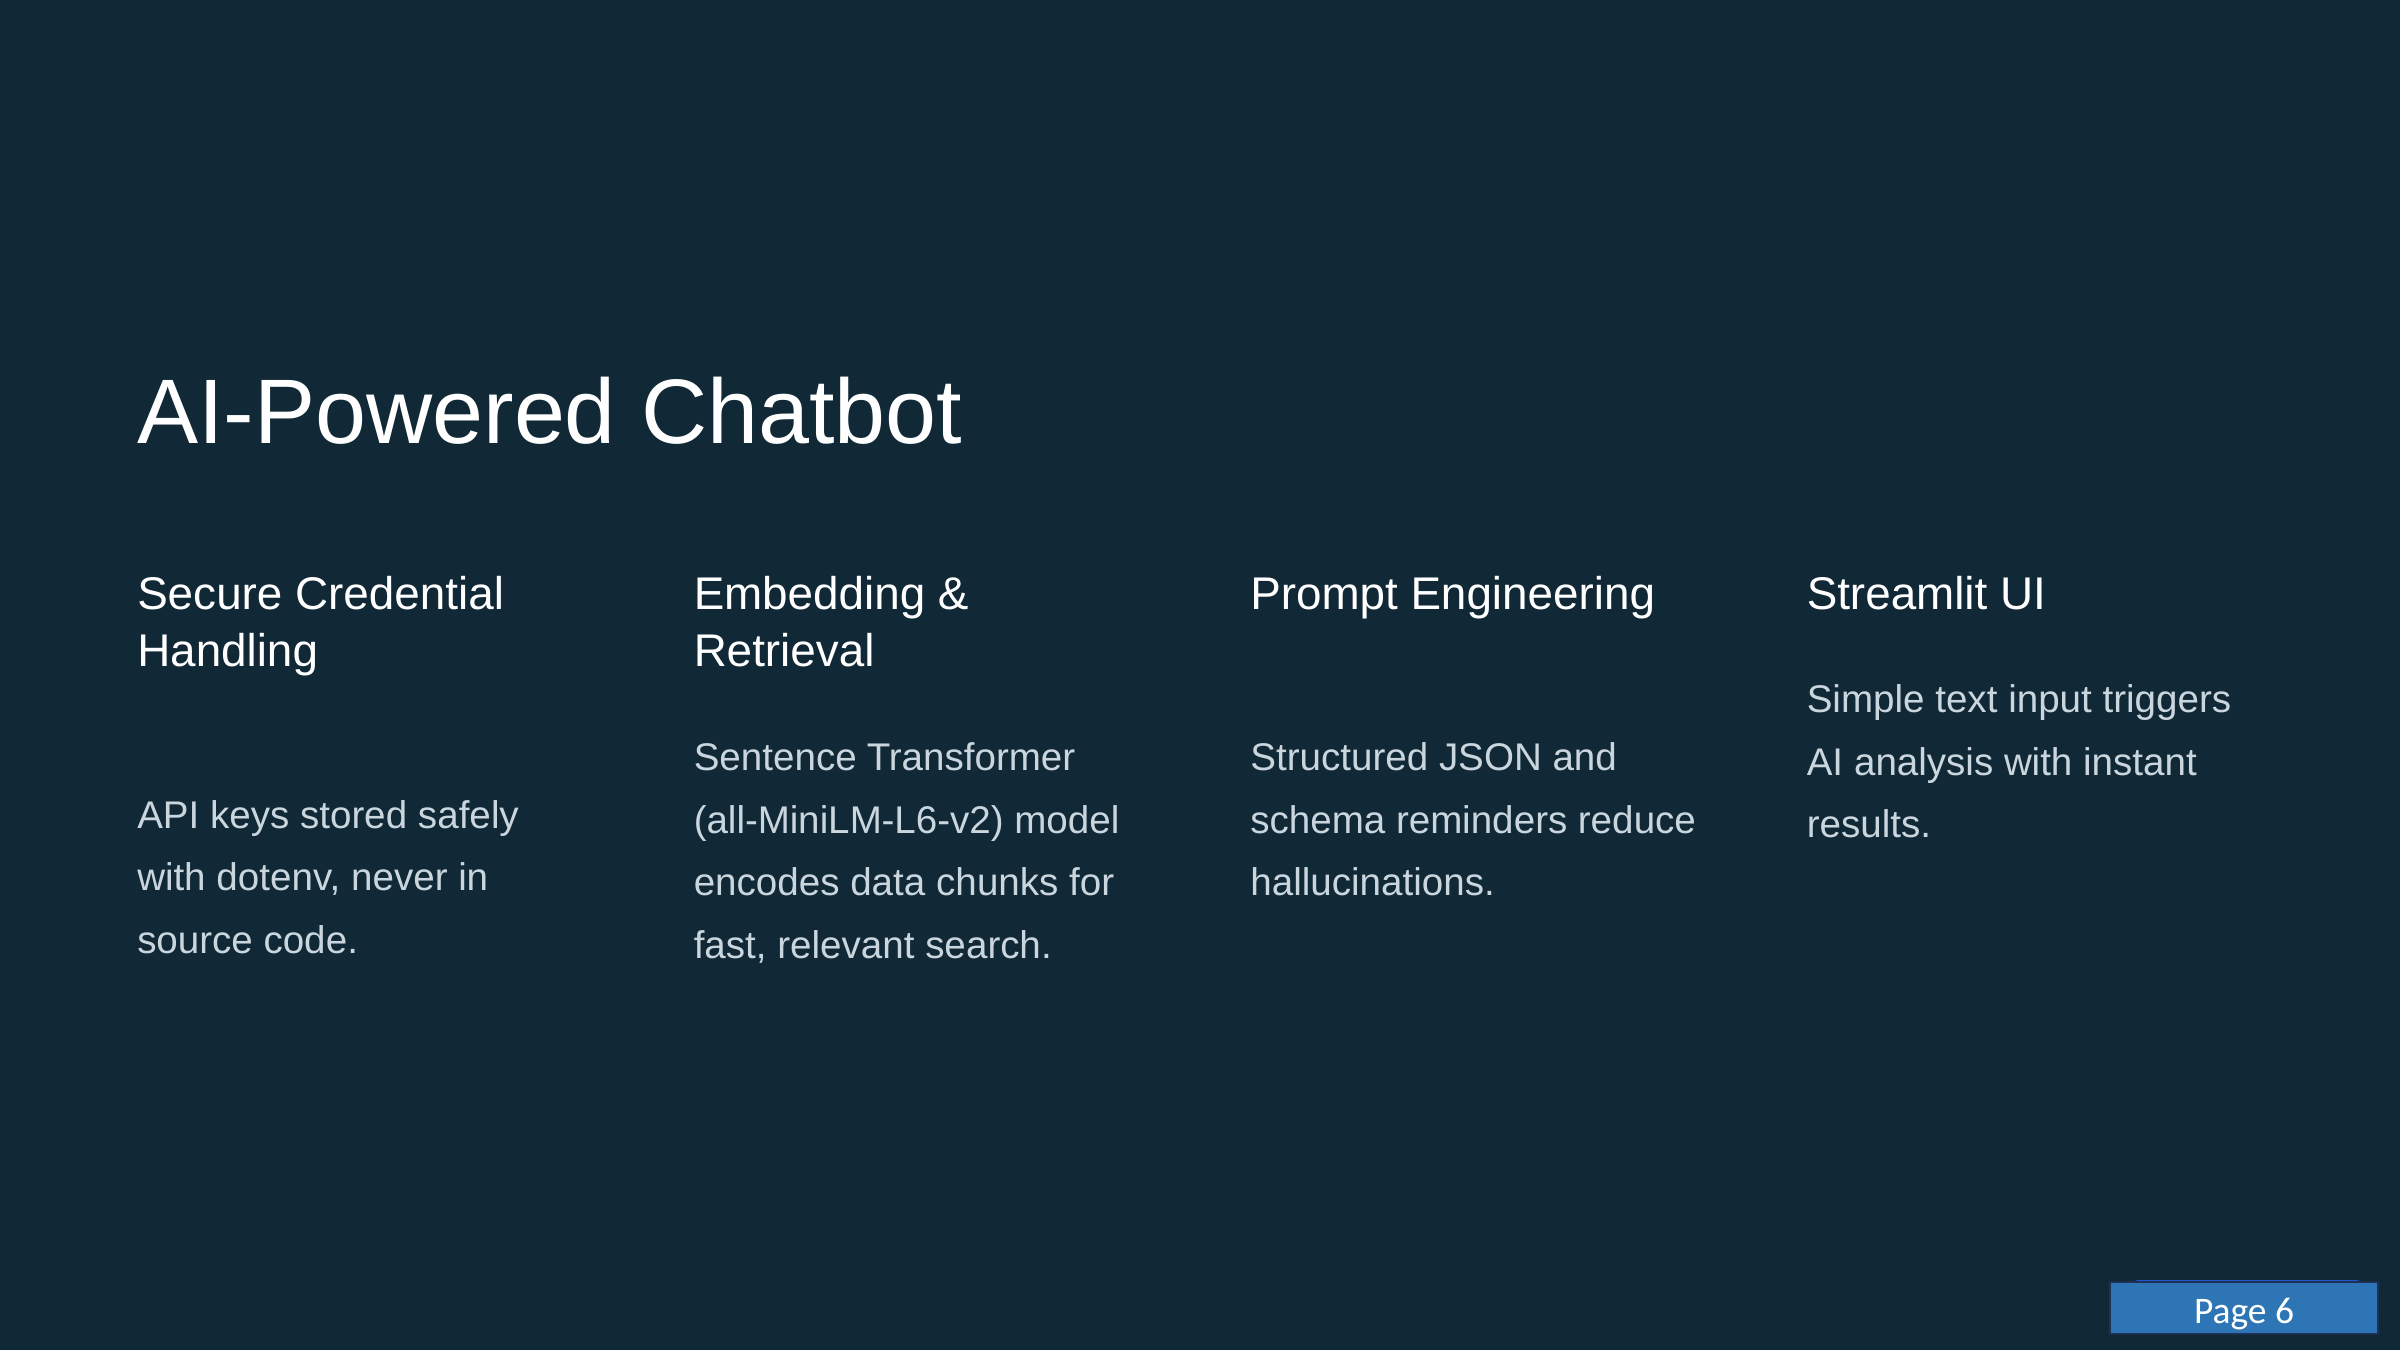

AI-Powered Chatbot
Secure Credential Handling
Embedding & Retrieval
Prompt Engineering
Streamlit UI
Simple text input triggers AI analysis with instant results.
Sentence Transformer (all‑MiniLM‑L6‑v2) model encodes data chunks for fast, relevant search.
Structured JSON and schema reminders reduce hallucinations.
API keys stored safely with dotenv, never in source code.
Page 6